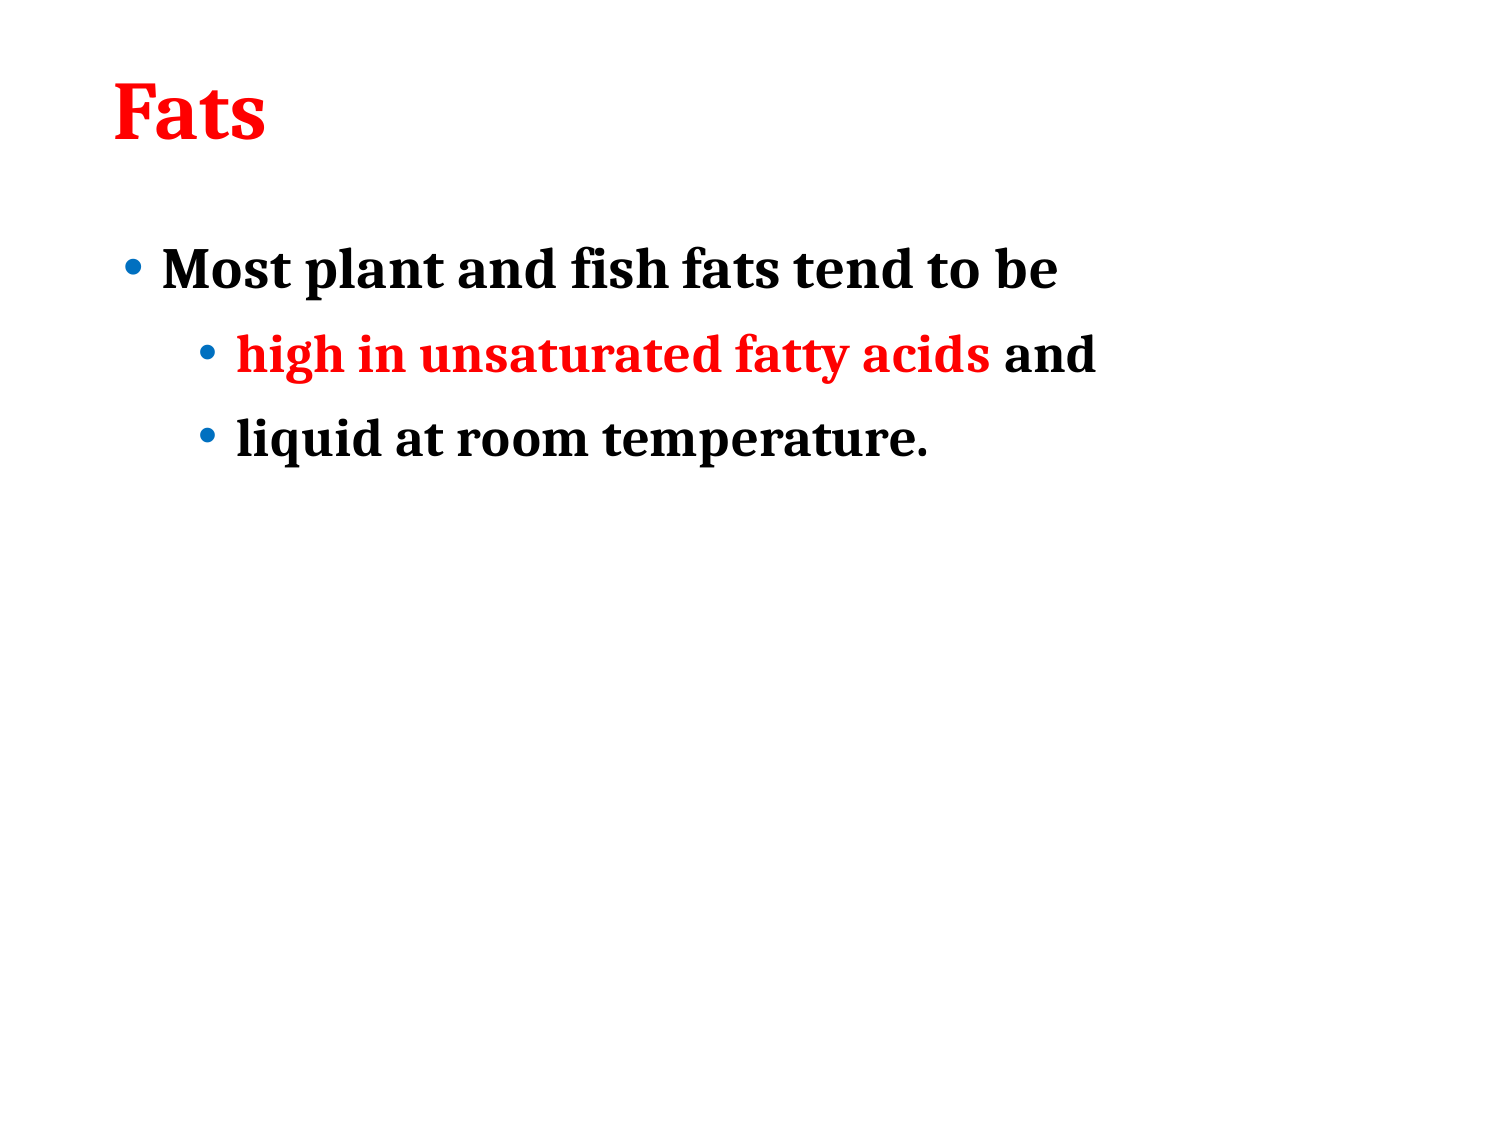

# Fats
Most plant and fish fats tend to be
high in unsaturated fatty acids and
liquid at room temperature.